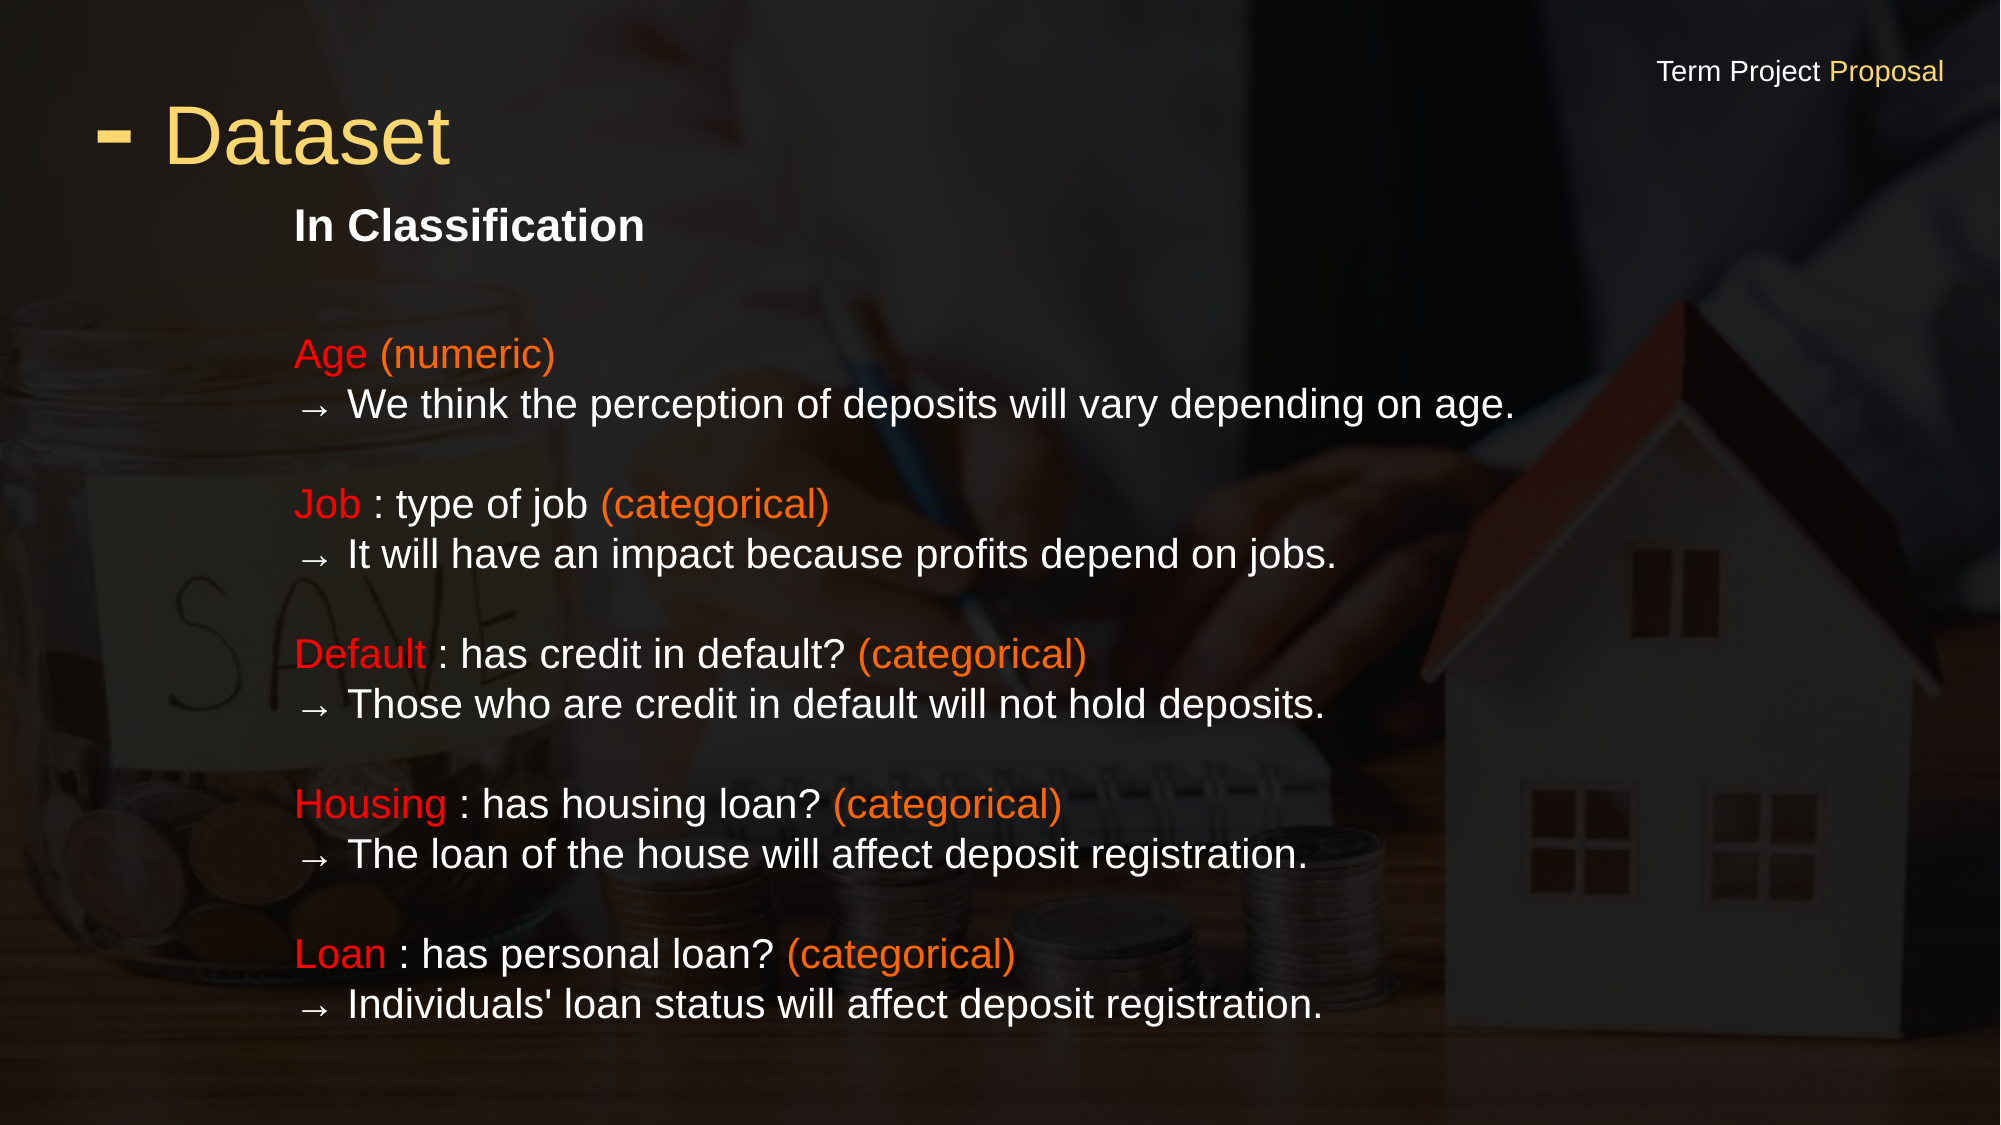

Term Project Proposal
# Dataset

In Classification
Age (numeric)
→ We think the perception of deposits will vary depending on age.

Job : type of job (categorical)
→ It will have an impact because profits depend on jobs.

Default : has credit in default? (categorical)
→ Those who are credit in default will not hold deposits.

Housing : has housing loan? (categorical)
→ The loan of the house will affect deposit registration.

Loan : has personal loan? (categorical)
→ Individuals' loan status will affect deposit registration.